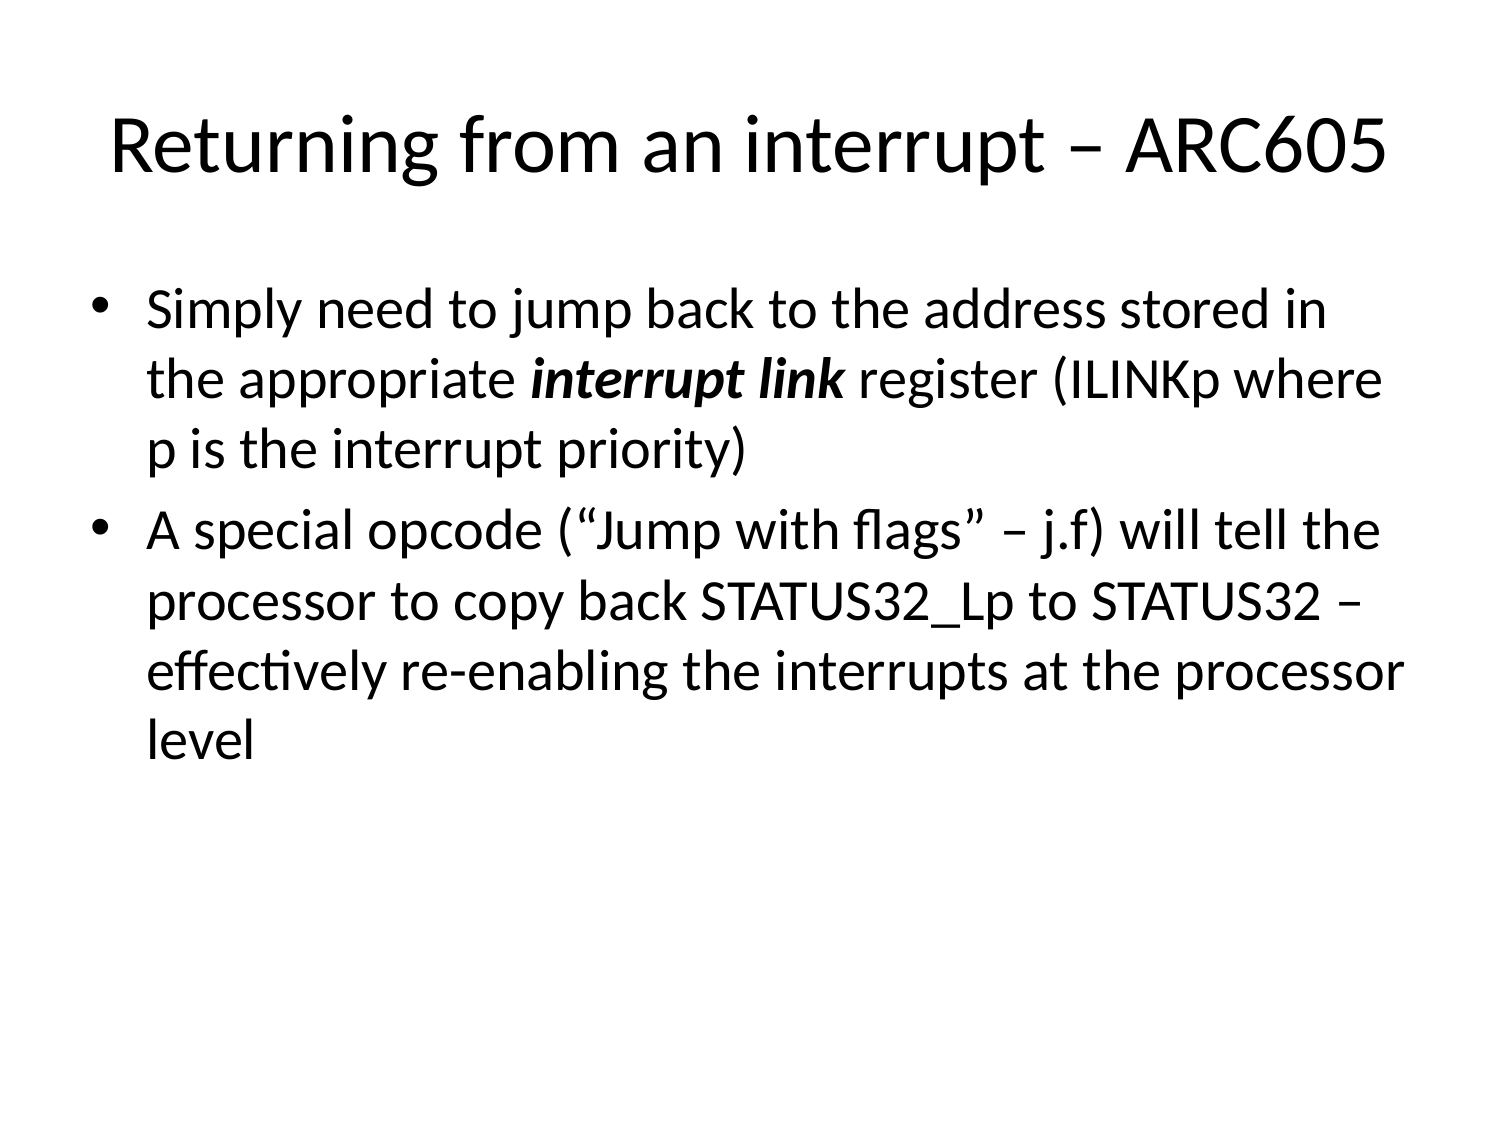

# Returning from an interrupt – ARC605
Simply need to jump back to the address stored in the appropriate interrupt link register (ILINKp where p is the interrupt priority)
A special opcode (“Jump with flags” – j.f) will tell the processor to copy back STATUS32_Lp to STATUS32 – effectively re-enabling the interrupts at the processor level